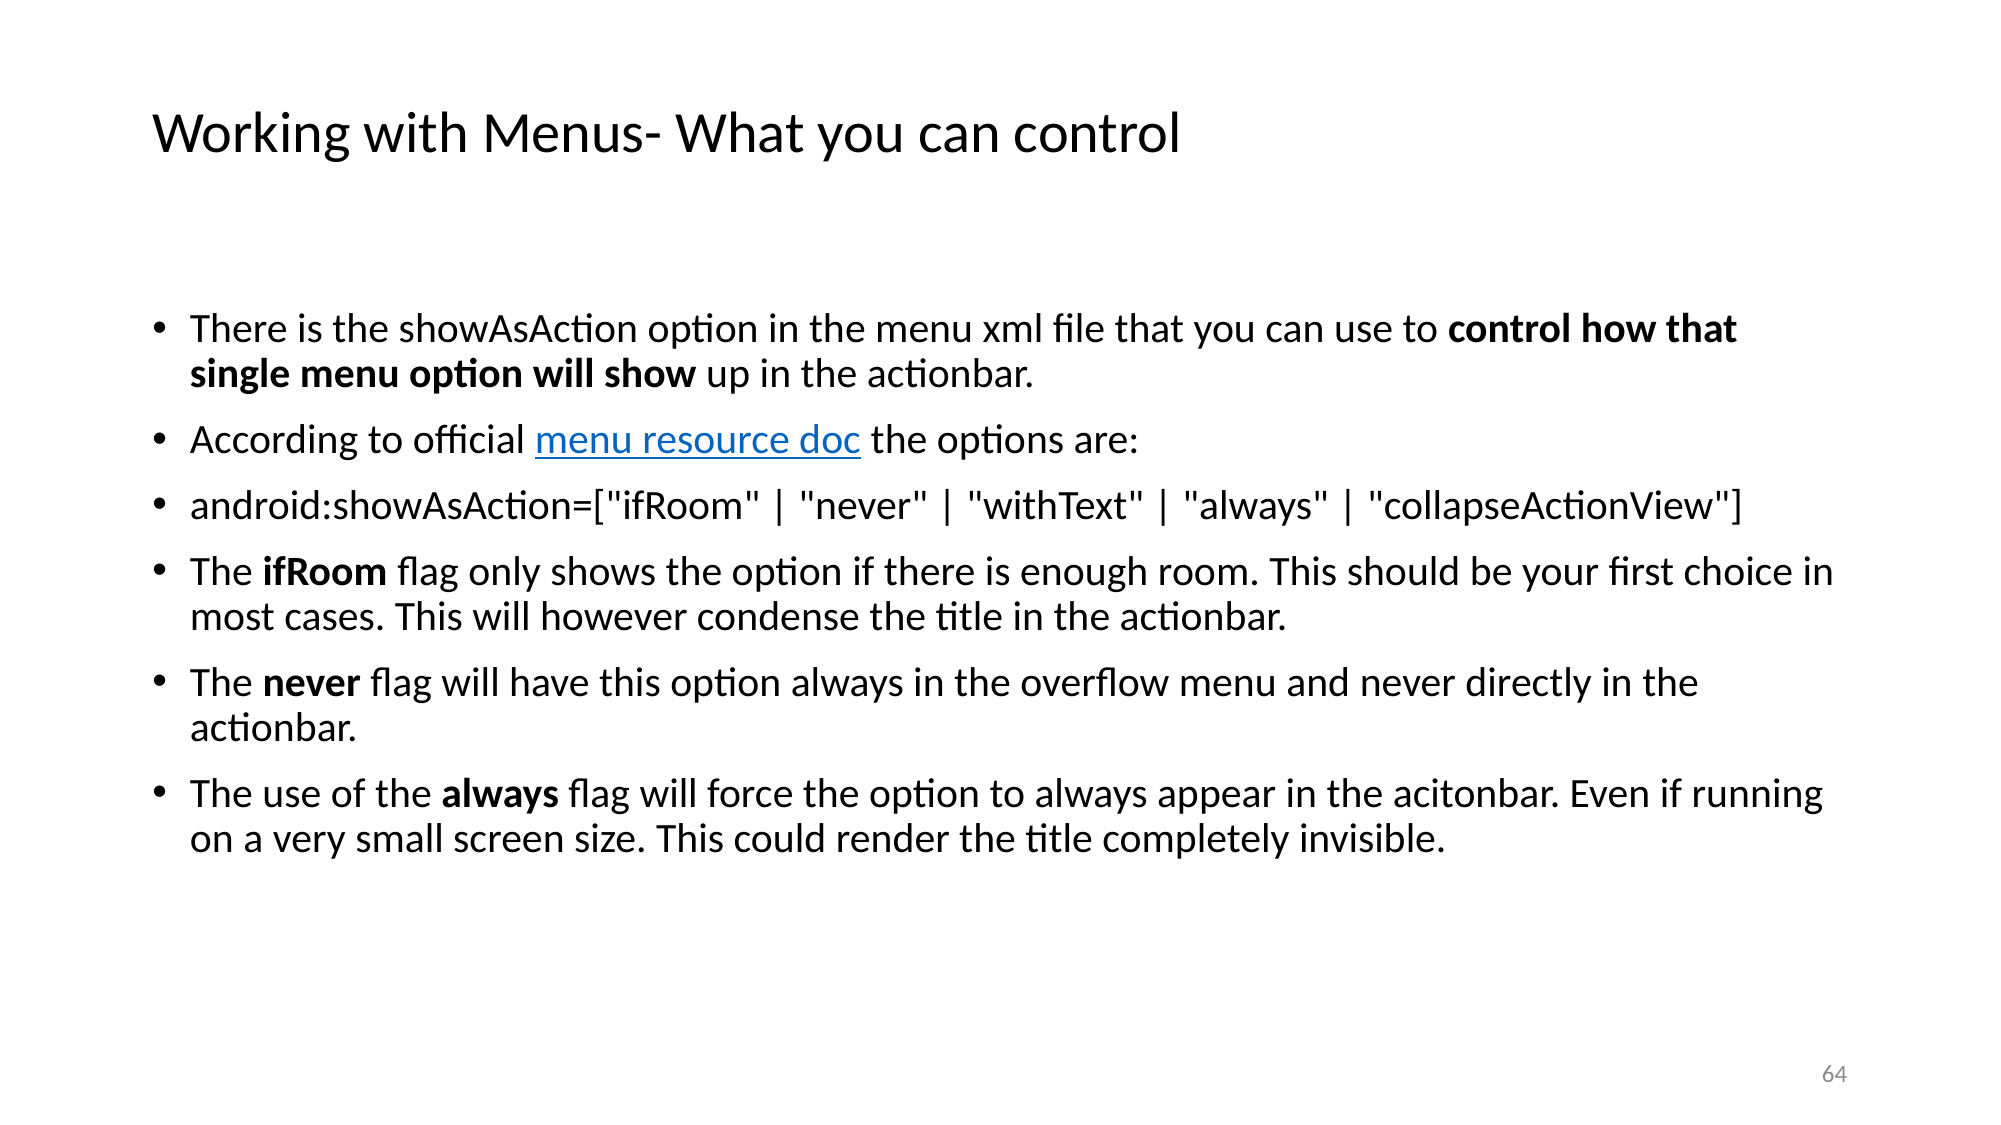

# Working with Menus- What you can control
There is the showAsAction option in the menu xml file that you can use to control how that single menu option will show up in the actionbar.
According to official menu resource doc the options are:
android:showAsAction=["ifRoom" | "never" | "withText" | "always" | "collapseActionView"]
The ifRoom flag only shows the option if there is enough room. This should be your first choice in most cases. This will however condense the title in the actionbar.
The never flag will have this option always in the overflow menu and never directly in the actionbar.
The use of the always flag will force the option to always appear in the acitonbar. Even if running on a very small screen size. This could render the title completely invisible.
64